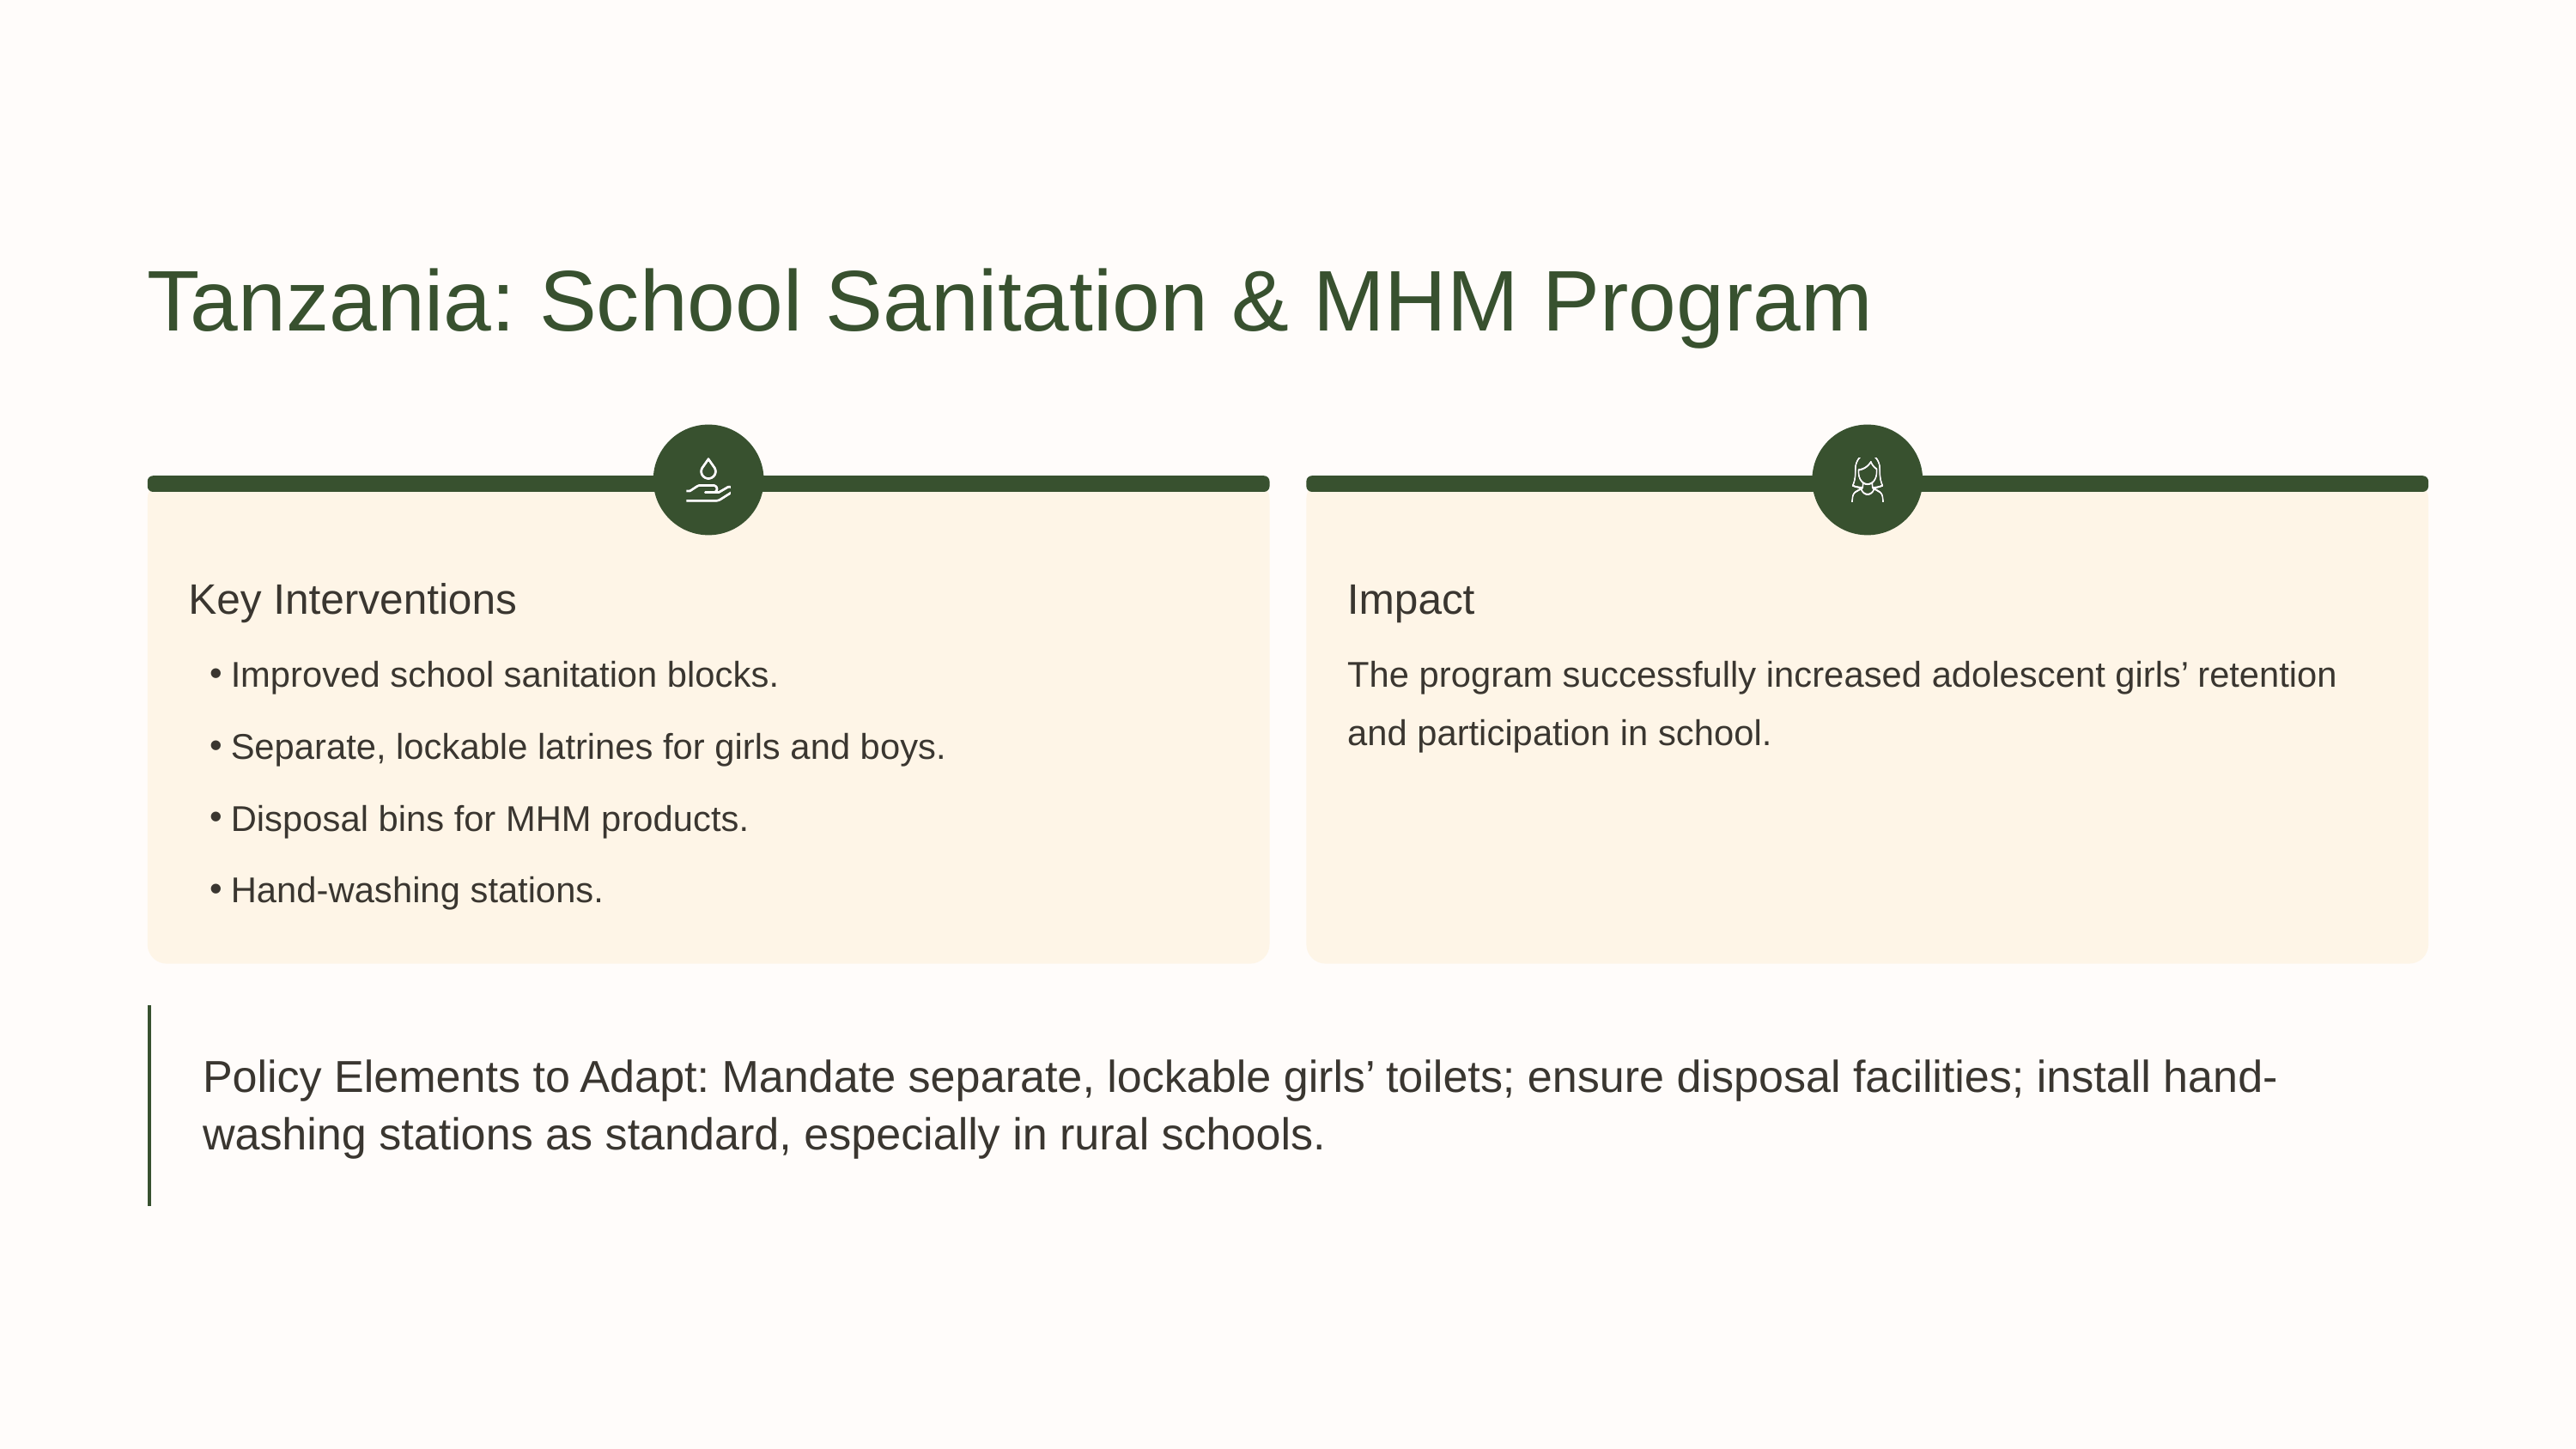

Tanzania: School Sanitation & MHM Program

Key Interventions
Impact
Improved school sanitation blocks.
The program successfully increased adolescent girls’ retention and participation in school.
Separate, lockable latrines for girls and boys.
Disposal bins for MHM products.
Hand-washing stations.

Policy Elements to Adapt: Mandate separate, lockable girls’ toilets; ensure disposal facilities; install hand-washing stations as standard, especially in rural schools.